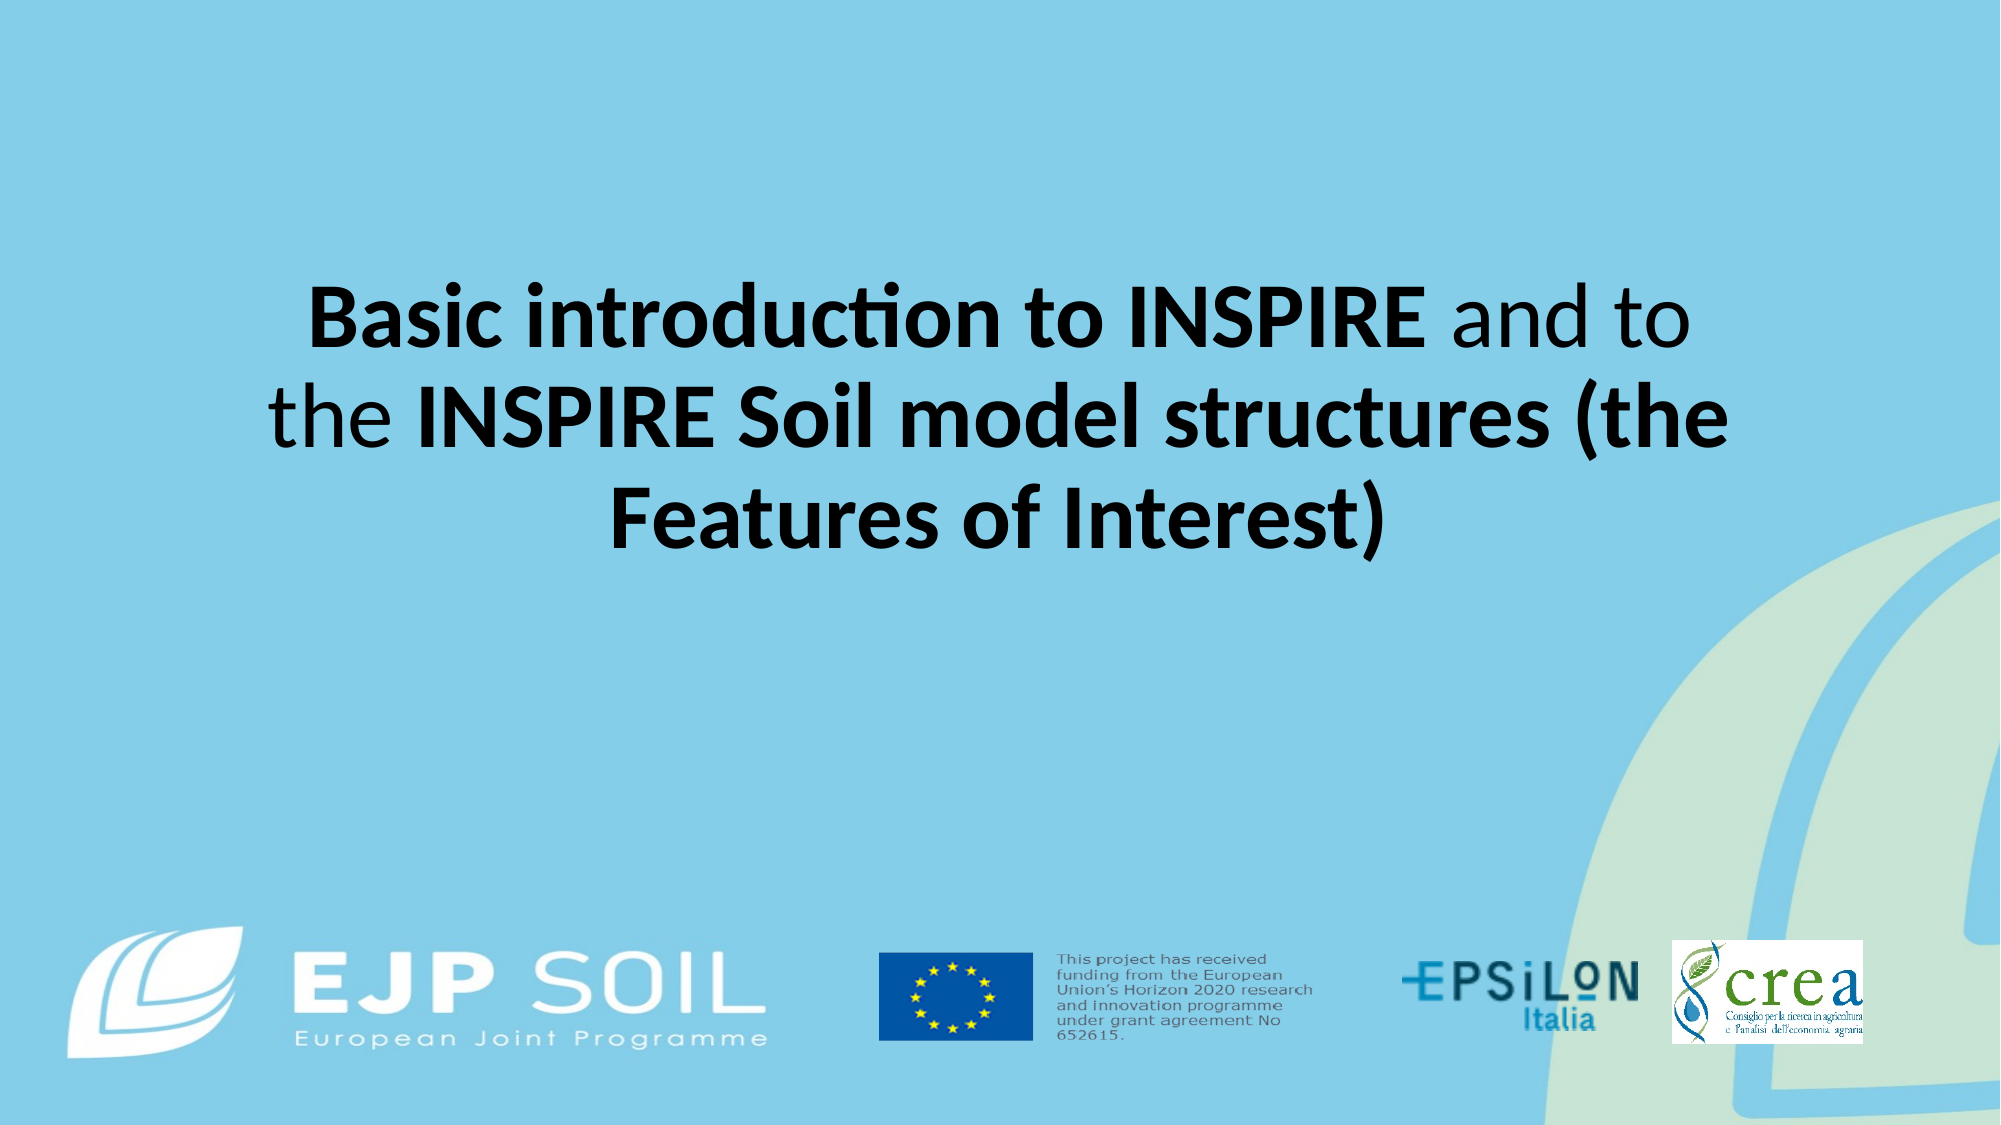

# Basic introduction to INSPIRE and to the INSPIRE Soil model structures (the Features of Interest)